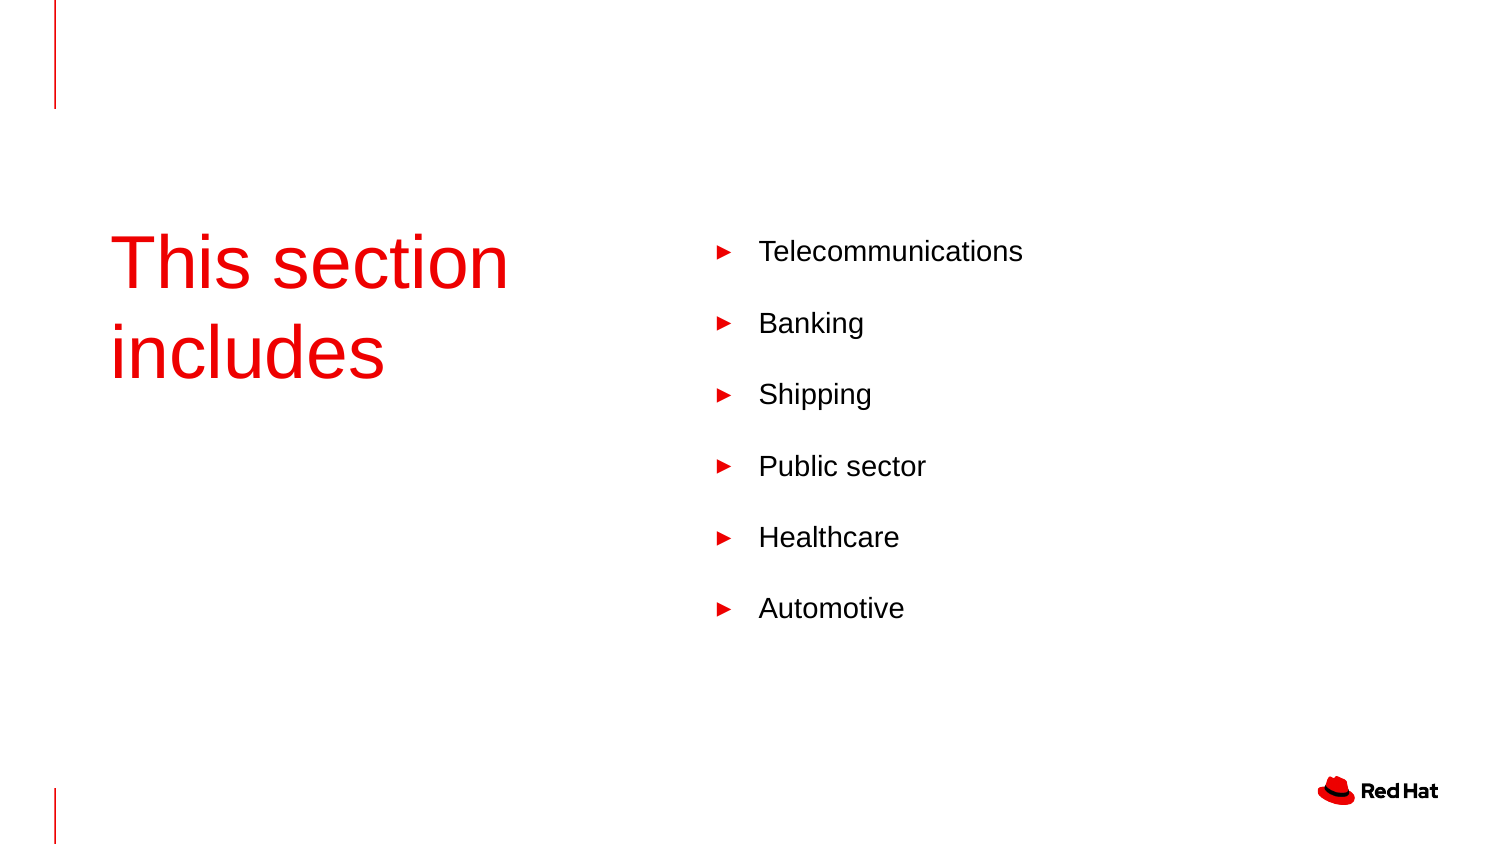

This section includes
Telecommunications
Banking
Shipping
Public sector
Healthcare
Automotive